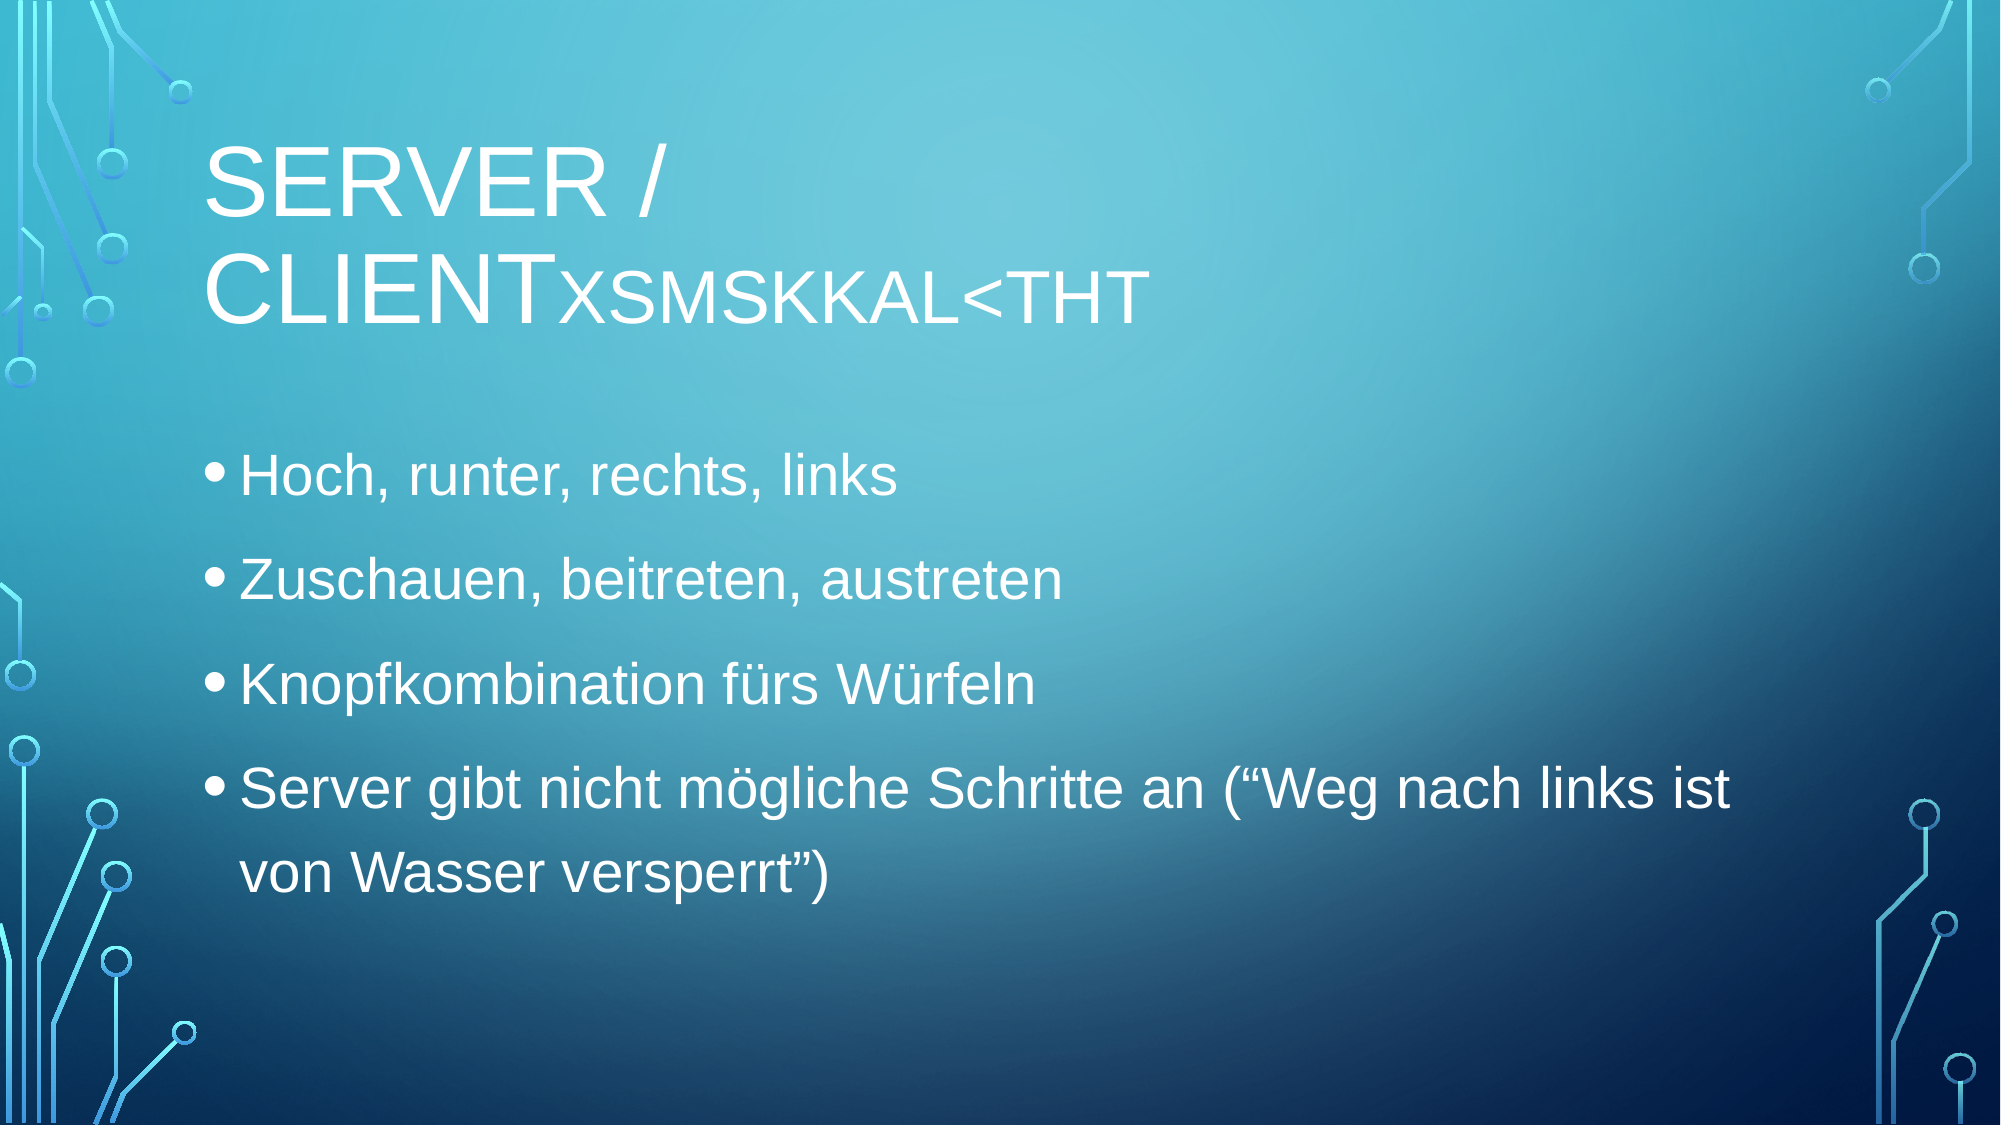

Server / Clientxsmskkal<Tht

Hoch, runter, rechts, links
Zuschauen, beitreten, austreten
Knopfkombination fürs Würfeln
Server gibt nicht mögliche Schritte an (“Weg nach links ist von Wasser versperrt”)